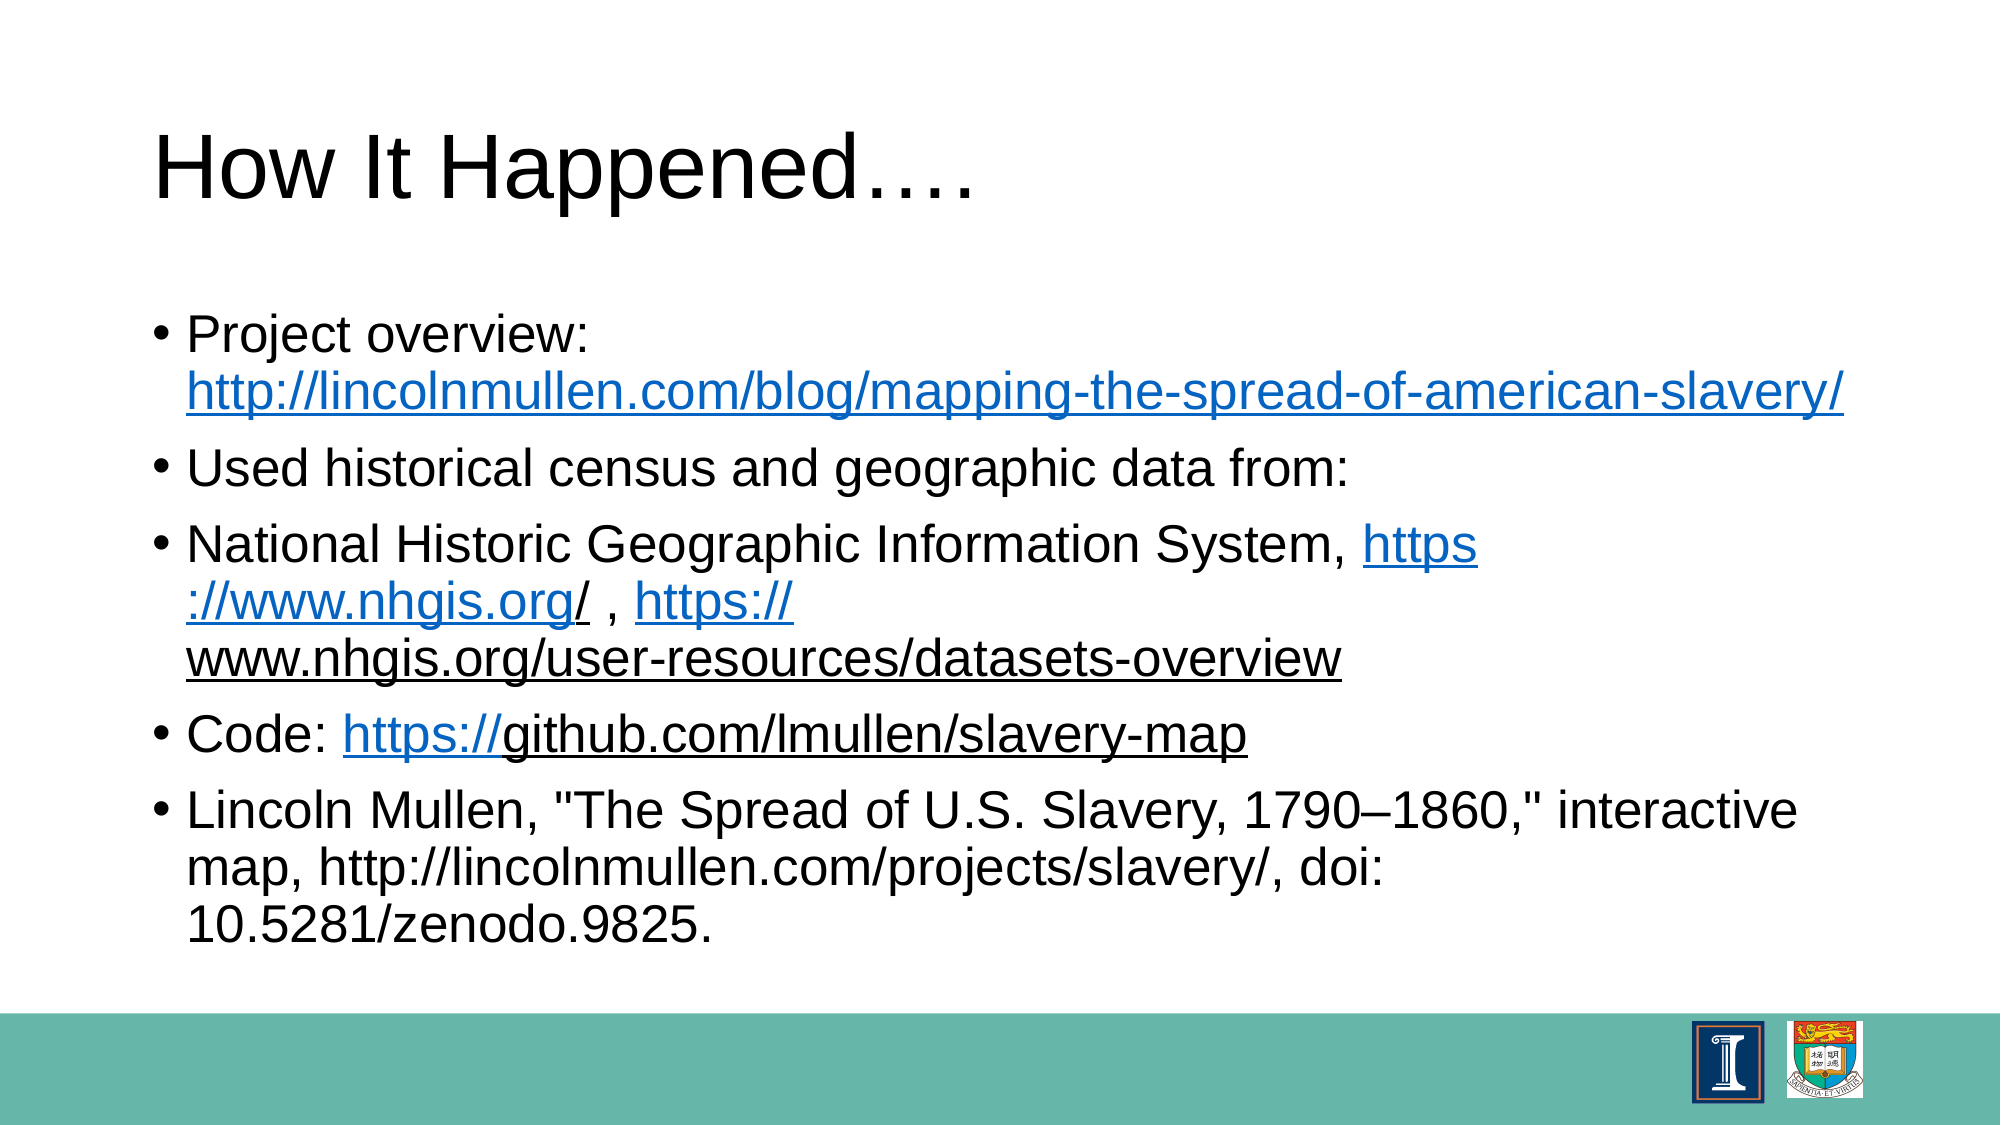

# How It Happened….
Project overview:  http://lincolnmullen.com/blog/mapping-the-spread-of-american-slavery/
Used historical census and geographic data from:
National Historic Geographic Information System, https://www.nhgis.org/ , https://www.nhgis.org/user-resources/datasets-overview
Code: https://github.com/lmullen/slavery-map
Lincoln Mullen, "The Spread of U.S. Slavery, 1790–1860," interactive map, http://lincolnmullen.com/projects/slavery/, doi: 10.5281/zenodo.9825.